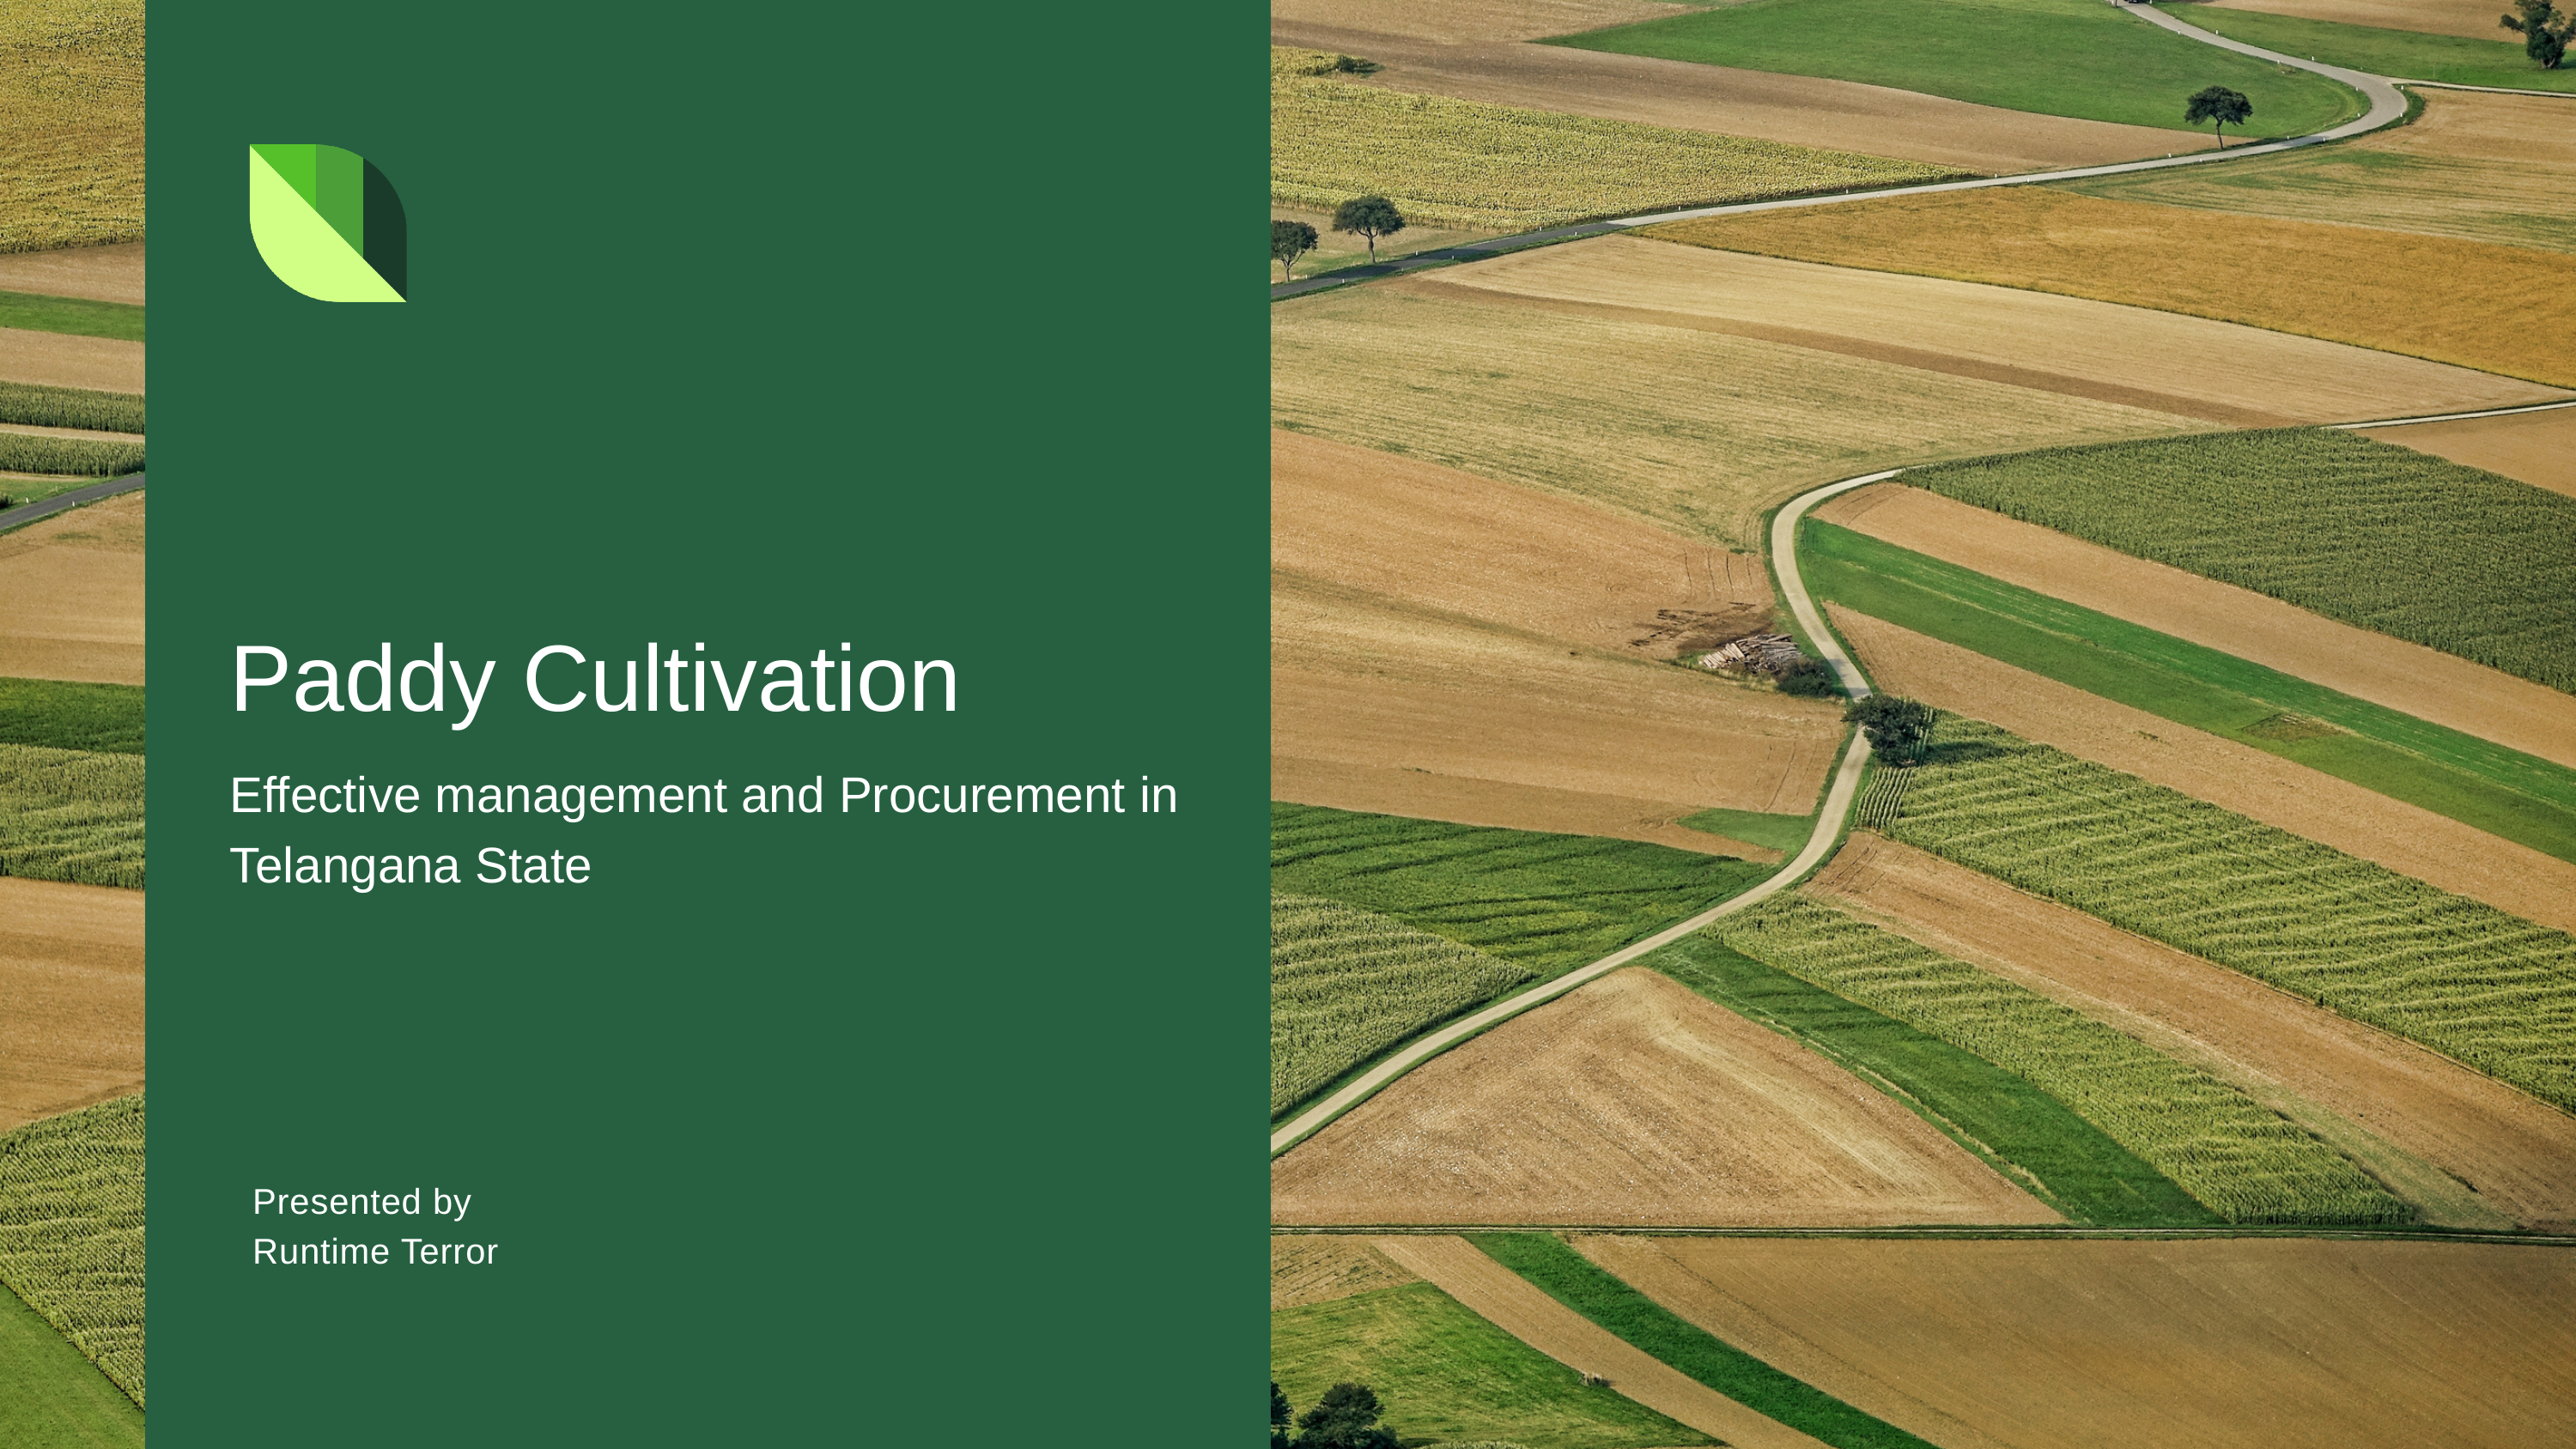

Paddy Cultivation
Effective management and Procurement in Telangana State
Presented by
Runtime Terror